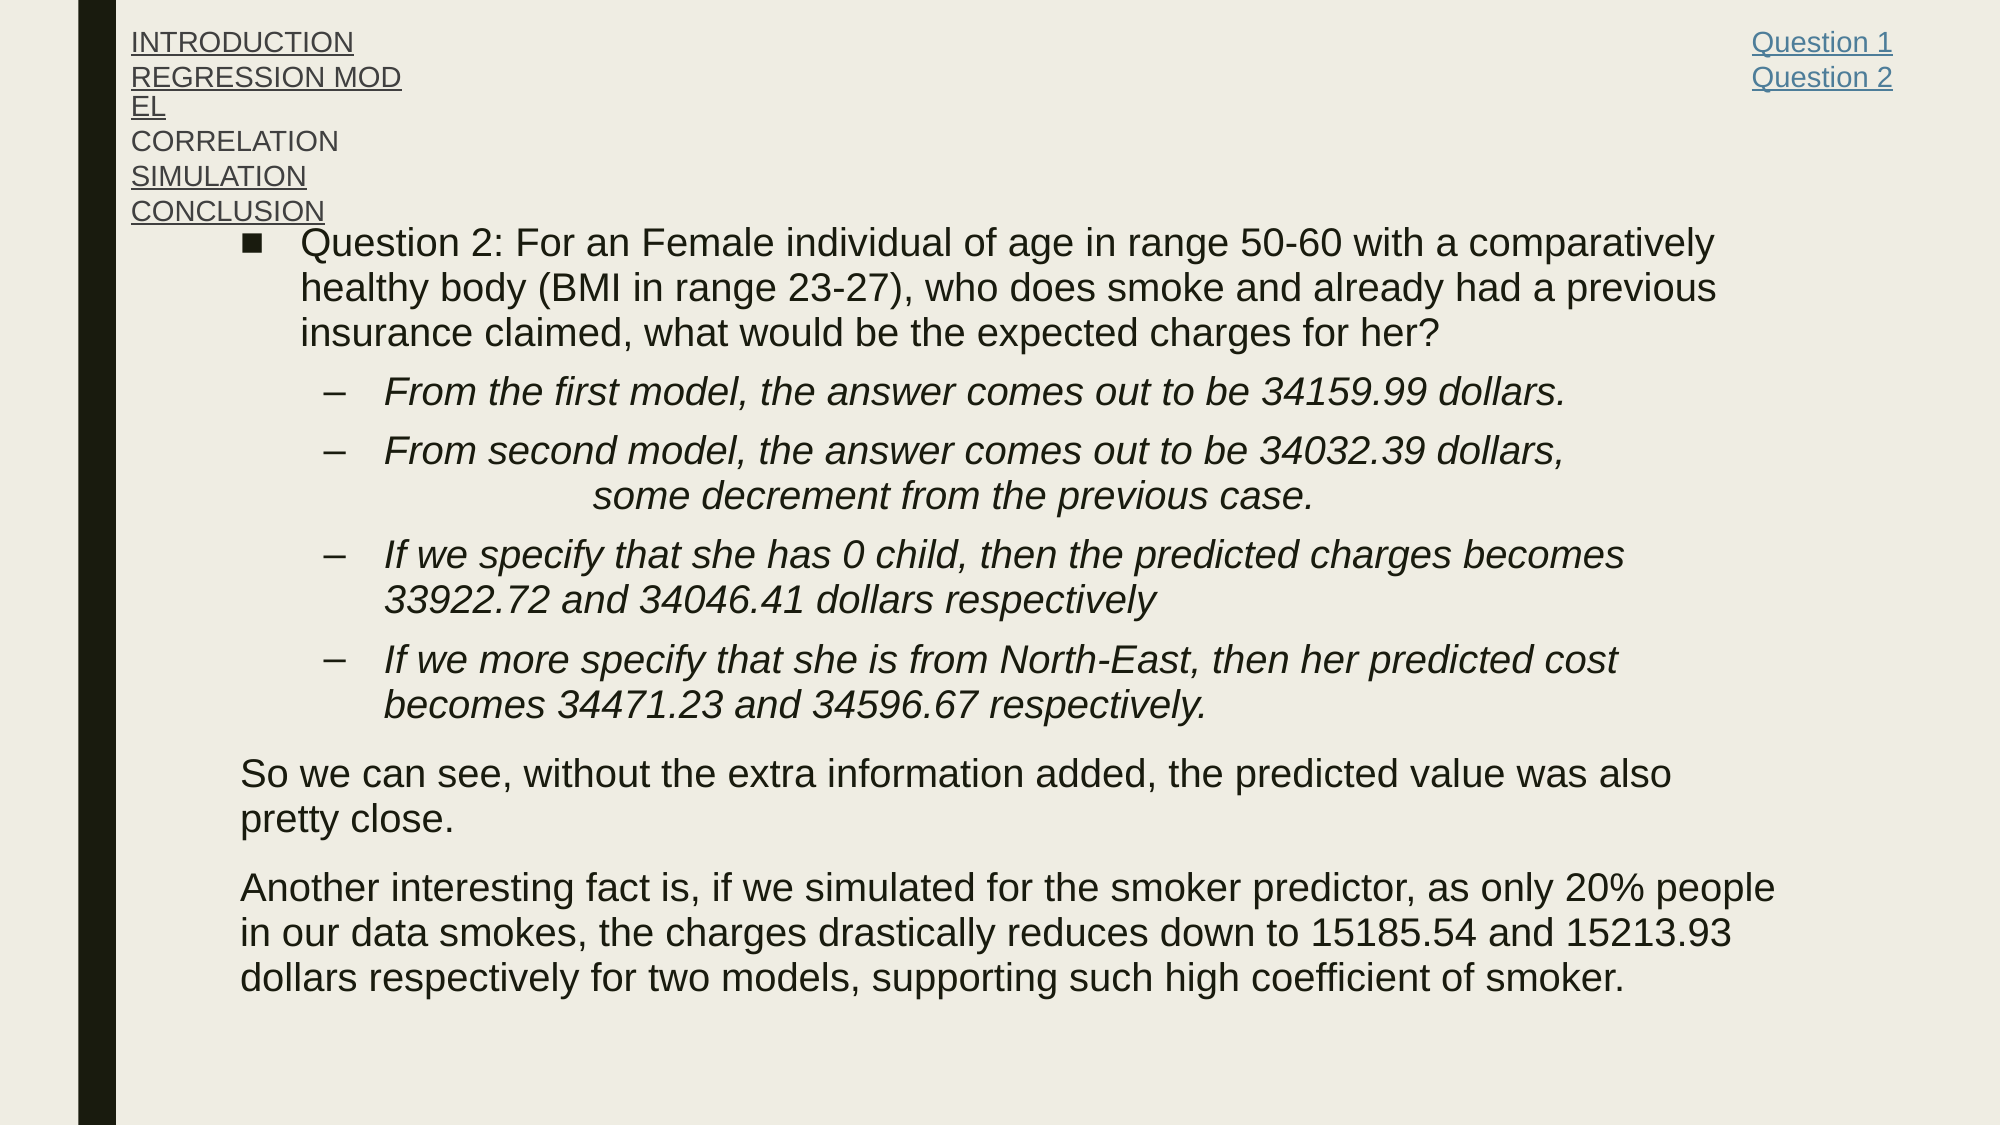

Question 1
Question 2
INTRODUCTION
REGRESSION MODEL
CORRELATION
SIMULATION
CONCLUSION
#
Question 2: For an Female individual of age in range 50-60 with a comparatively healthy body (BMI in range 23-27), who does smoke and already had a previous insurance claimed, what would be the expected charges for her?
From the first model, the answer comes out to be 34159.99 dollars.
From second model, the answer comes out to be 34032.39 dollars,                                       some decrement from the previous case.
If we specify that she has 0 child, then the predicted charges becomes 33922.72 and 34046.41 dollars respectively
If we more specify that she is from North-East, then her predicted cost becomes 34471.23 and 34596.67 respectively.
So we can see, without the extra information added, the predicted value was also pretty close.
Another interesting fact is, if we simulated for the smoker predictor, as only 20% people in our data smokes, the charges drastically reduces down to 15185.54 and 15213.93 dollars respectively for two models, supporting such high coefficient of smoker.